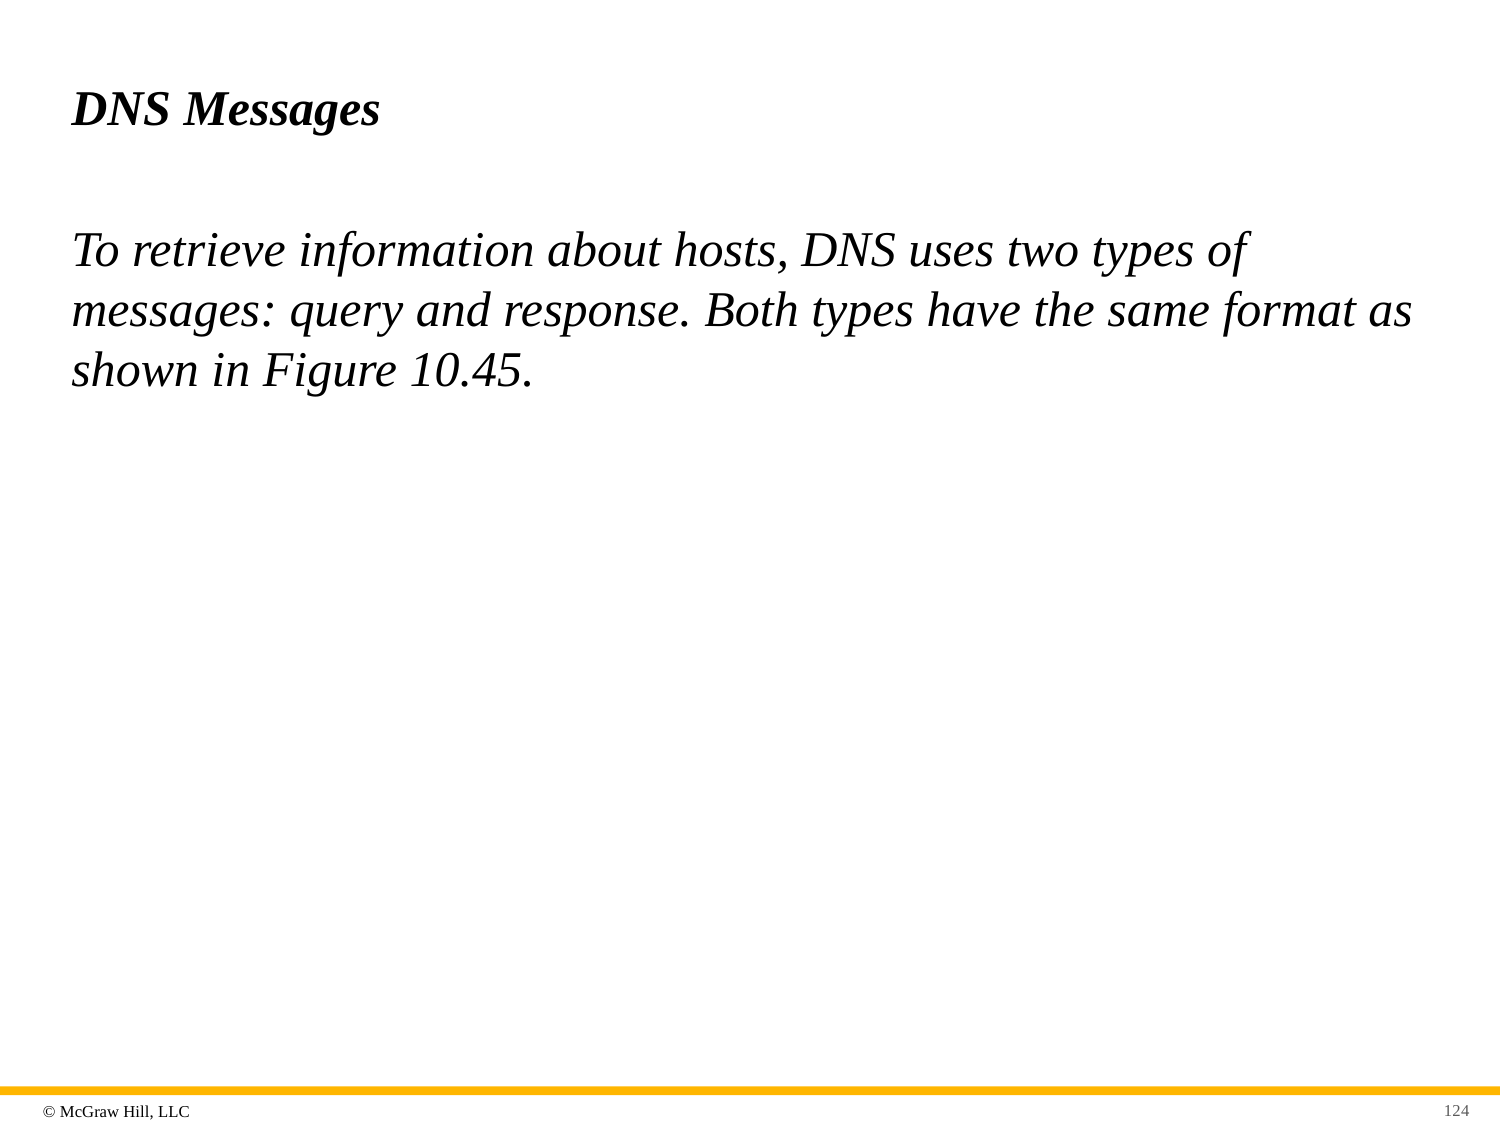

# DNS Messages
To retrieve information about hosts, DNS uses two types of messages: query and response. Both types have the same format as shown in Figure 10.45.
124